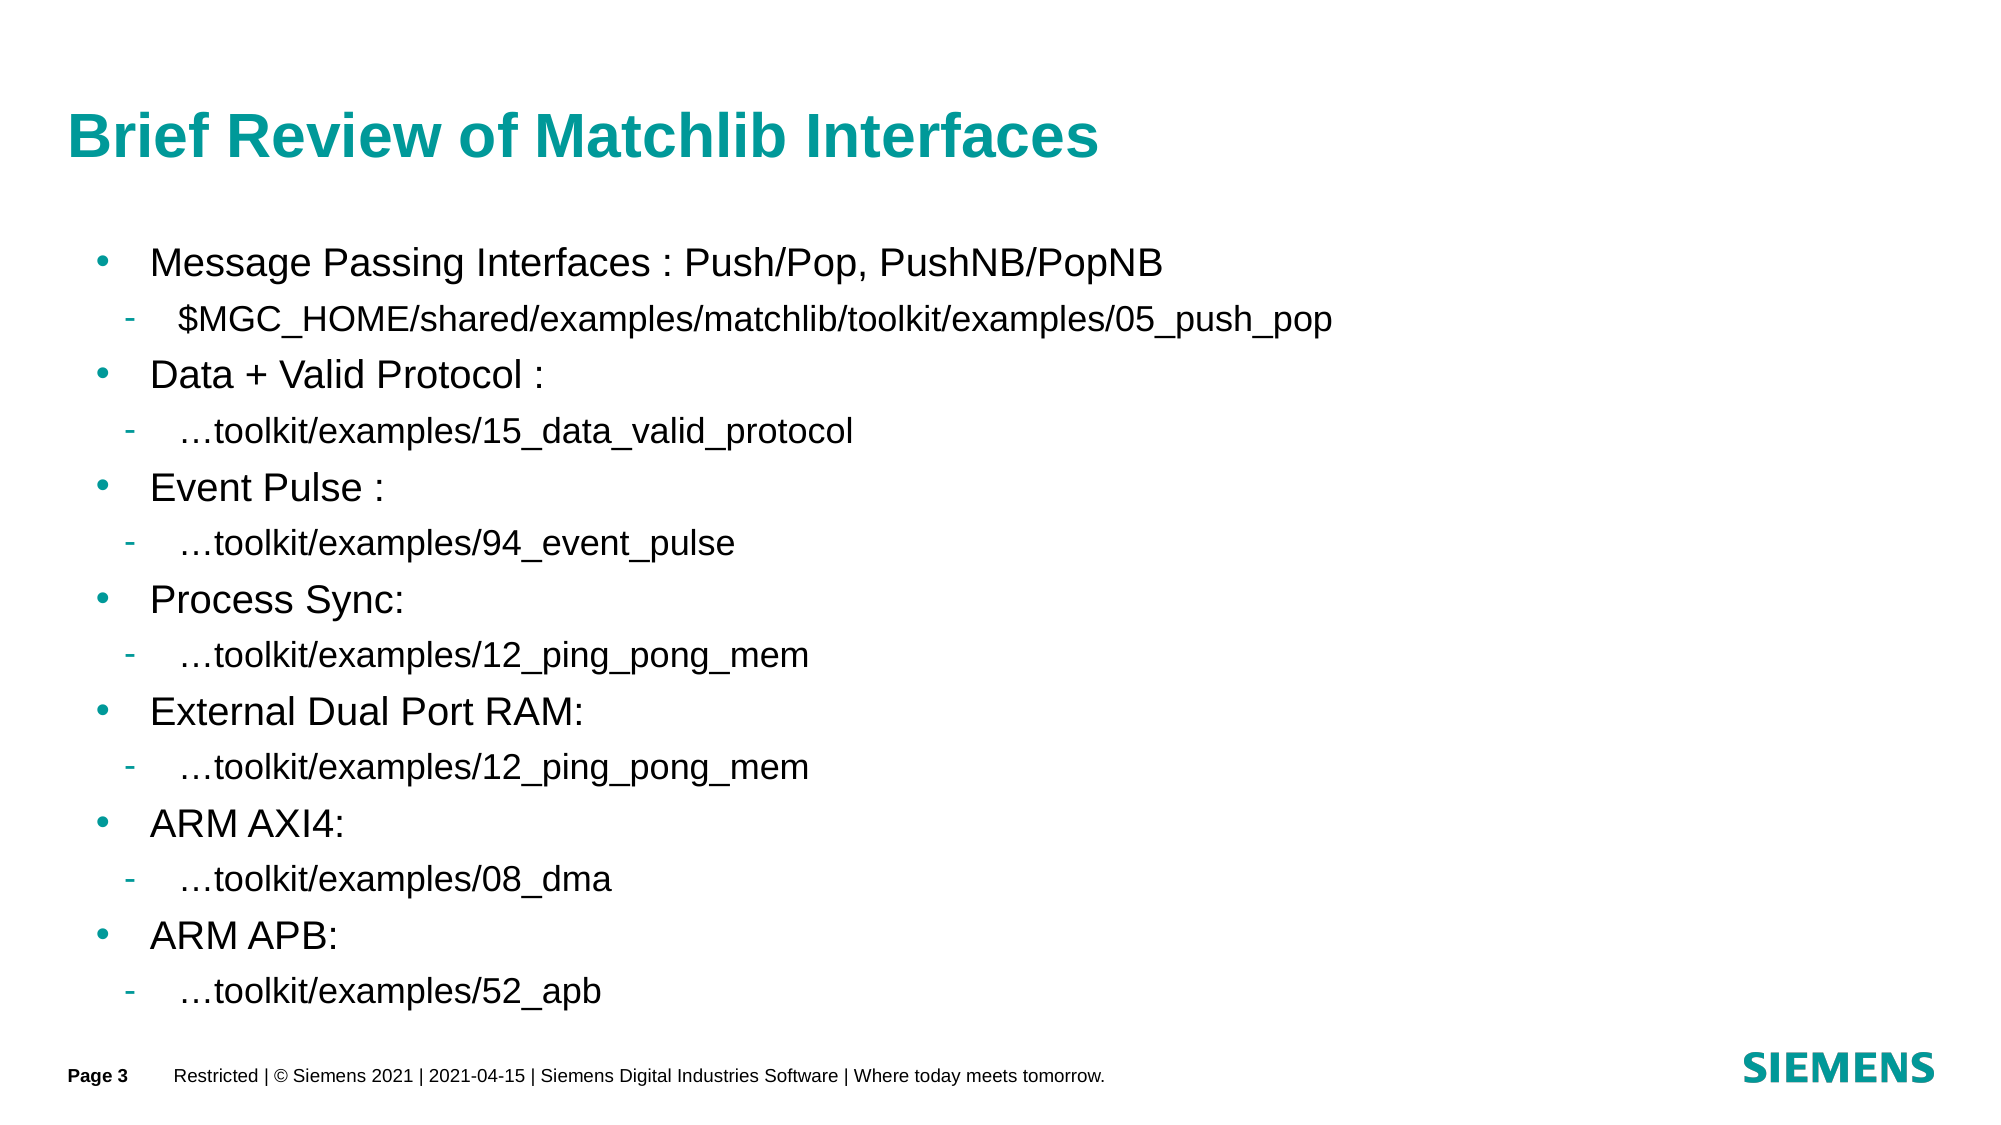

# Brief Review of Matchlib Interfaces
Message Passing Interfaces : Push/Pop, PushNB/PopNB
$MGC_HOME/shared/examples/matchlib/toolkit/examples/05_push_pop
Data + Valid Protocol :
…toolkit/examples/15_data_valid_protocol
Event Pulse :
…toolkit/examples/94_event_pulse
Process Sync:
…toolkit/examples/12_ping_pong_mem
External Dual Port RAM:
…toolkit/examples/12_ping_pong_mem
ARM AXI4:
…toolkit/examples/08_dma
ARM APB:
…toolkit/examples/52_apb

Page 3
Restricted | © Siemens 2021 | 2021-04-15 | Siemens Digital Industries Software | Where today meets tomorrow.